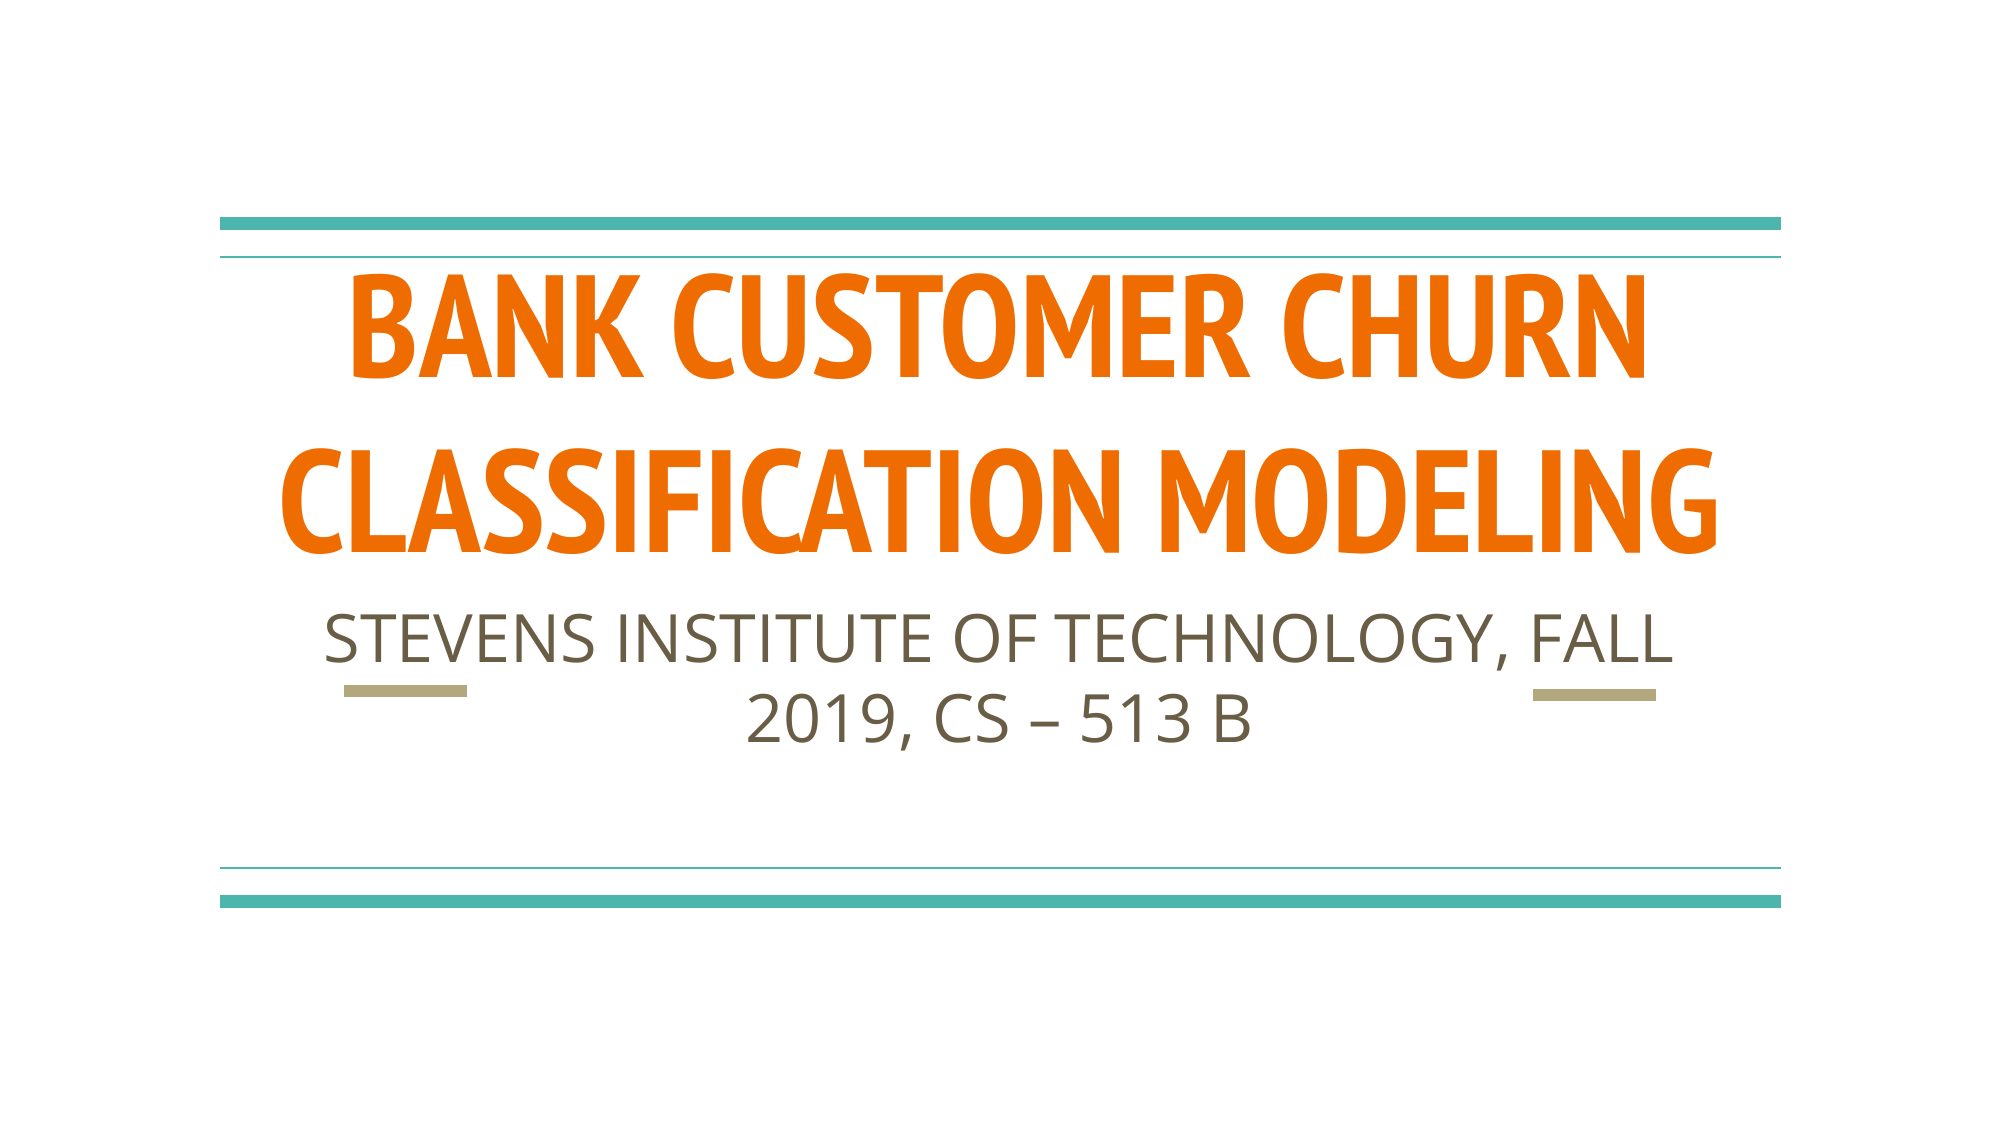

# BANK CUSTOMER CHURN CLASSIFICATION MODELING
STEVENS INSTITUTE OF TECHNOLOGY, FALL 2019, CS – 513 B